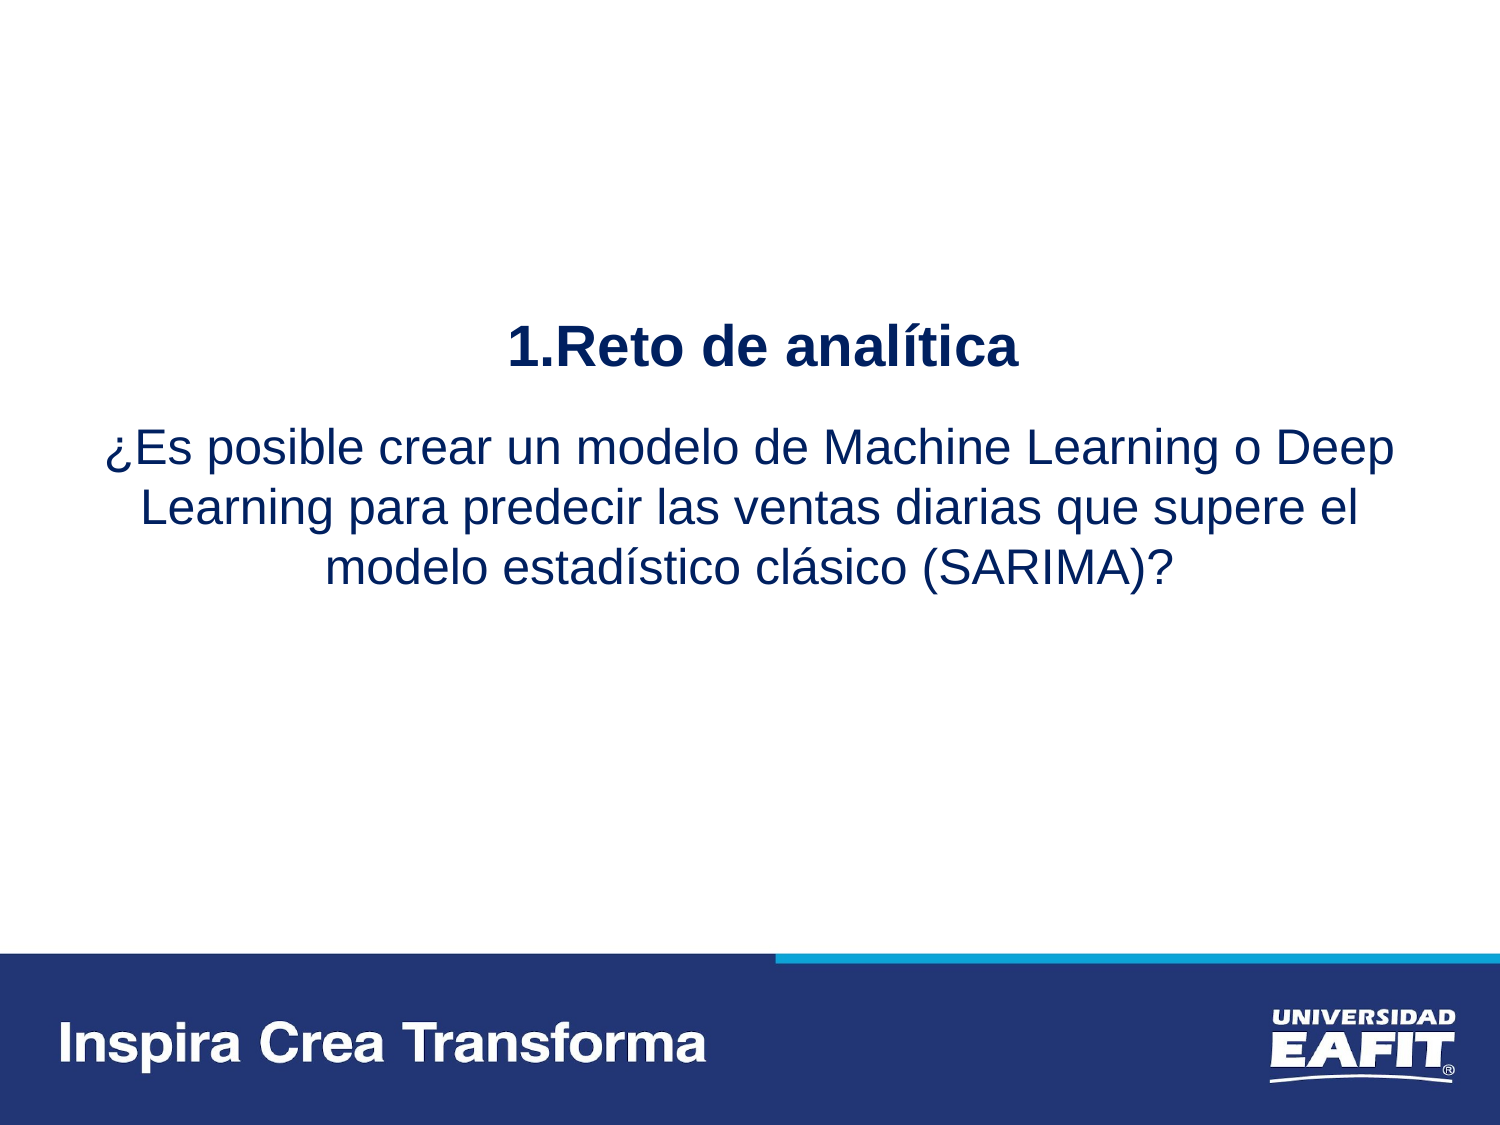

1.Reto de analítica
¿Es posible crear un modelo de Machine Learning o Deep Learning para predecir las ventas diarias que supere el modelo estadístico clásico (SARIMA)?